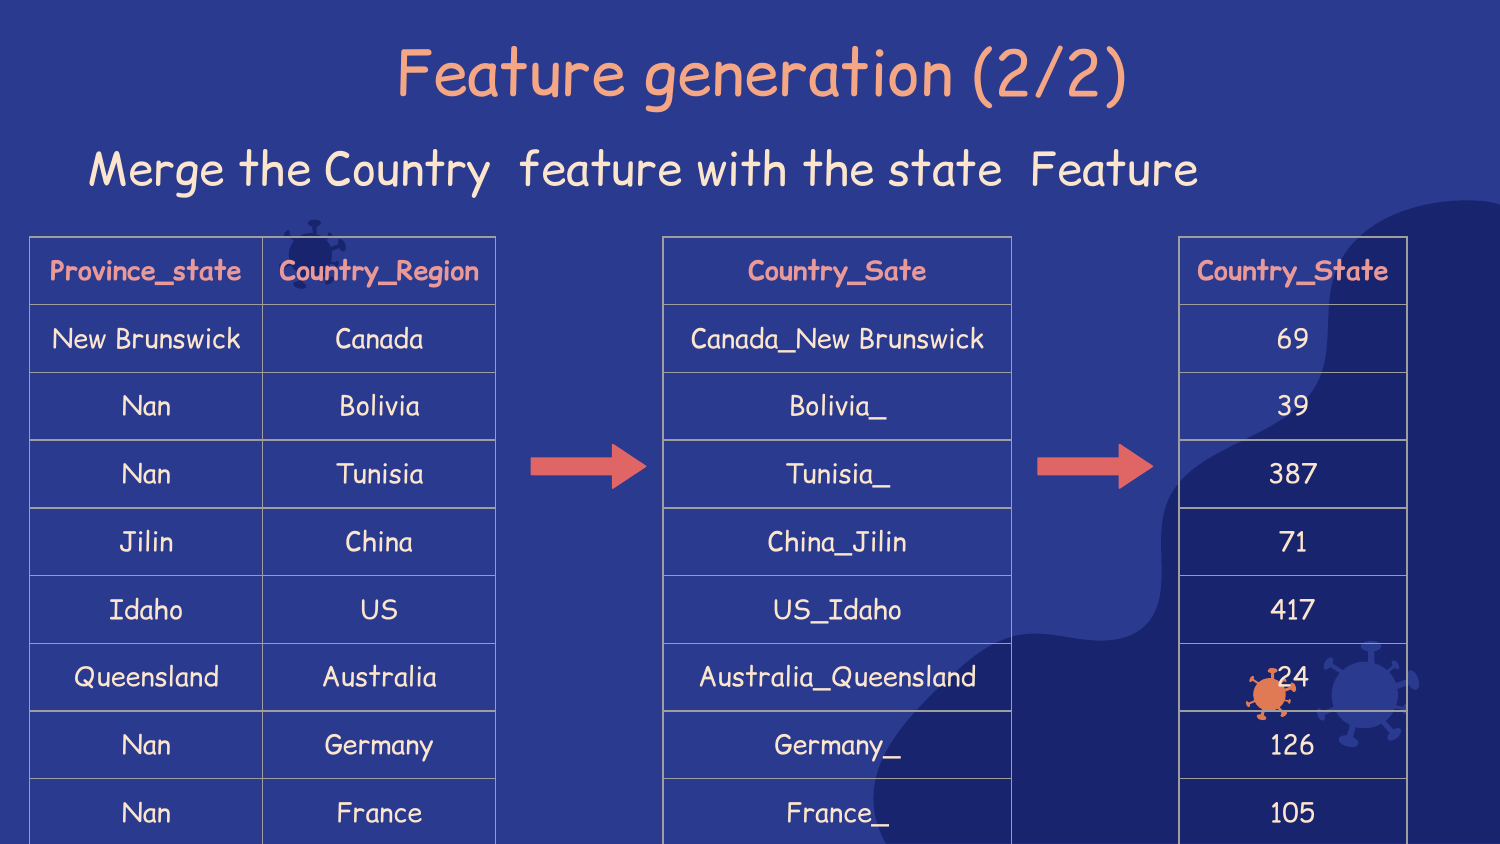

# Feature generation (2/2)

Merge the Country  feature with the state  Feature
| Province\_state | Country\_Region |
| --- | --- |
| New Brunswick | Canada |
| Nan | Bolivia |
| Nan | Tunisia |
| Jilin | China |
| Idaho | US |
| Queensland | Australia |
| Nan | Germany |
| Nan | France |
| Country\_Sate |
| --- |
| Canada\_New Brunswick |
| Bolivia\_ |
| Tunisia\_ |
| China\_Jilin |
| US\_Idaho |
| Australia\_Queensland |
| Germany\_ |
| France\_ |
| Country\_State |
| --- |
| 69 |
| 39 |
| 387 |
| 71 |
| 417 |
| 24 |
| 126 |
| 105 |